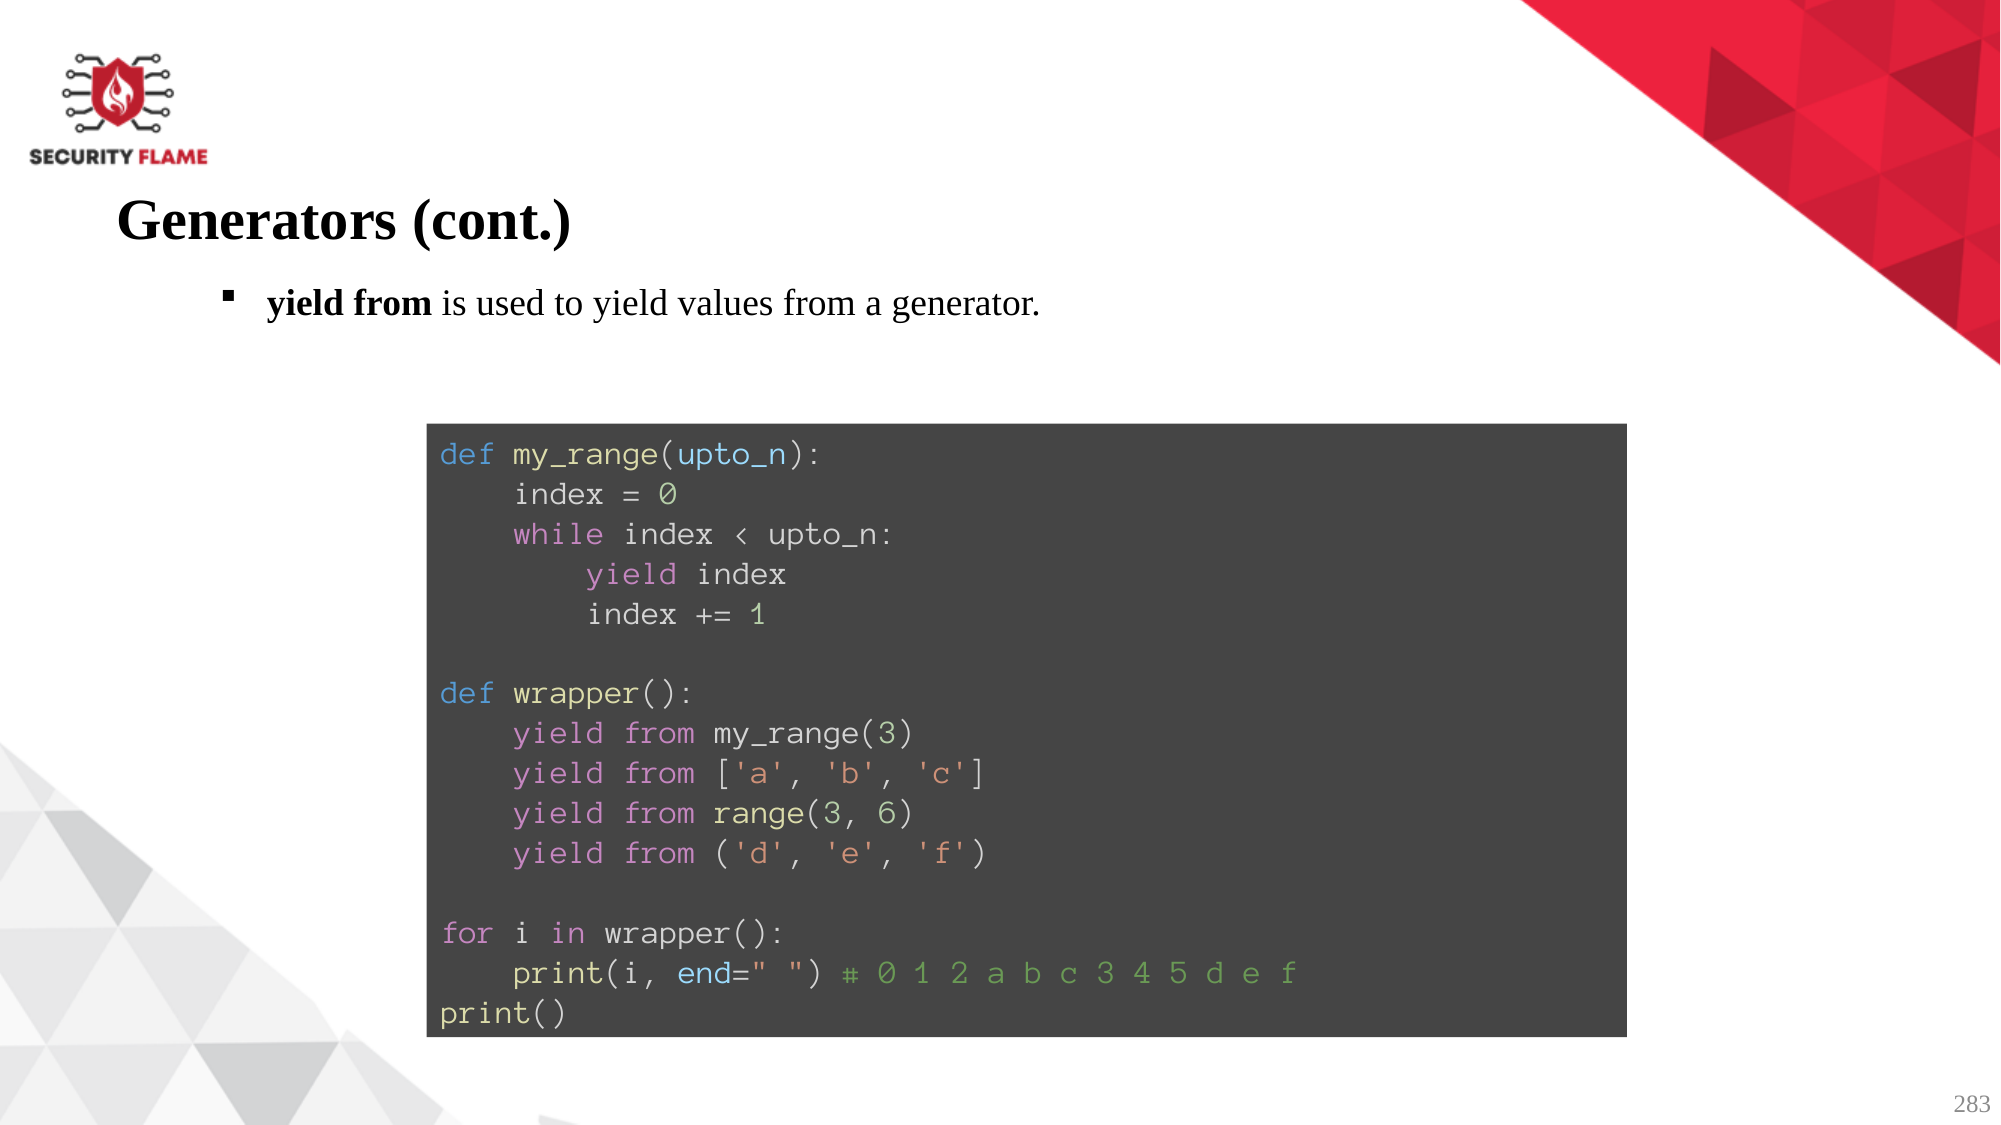

Generators (cont.)
yield from is used to yield values from a generator.
def my_range(upto_n):
    index = 0
    while index < upto_n:
        yield index
        index += 1
def wrapper():
    yield from my_range(3)
    yield from ['a', 'b', 'c']
    yield from range(3, 6)
    yield from ('d', 'e', 'f')
for i in wrapper():
    print(i, end=" ") # 0 1 2 a b c 3 4 5 d e f
print()
283